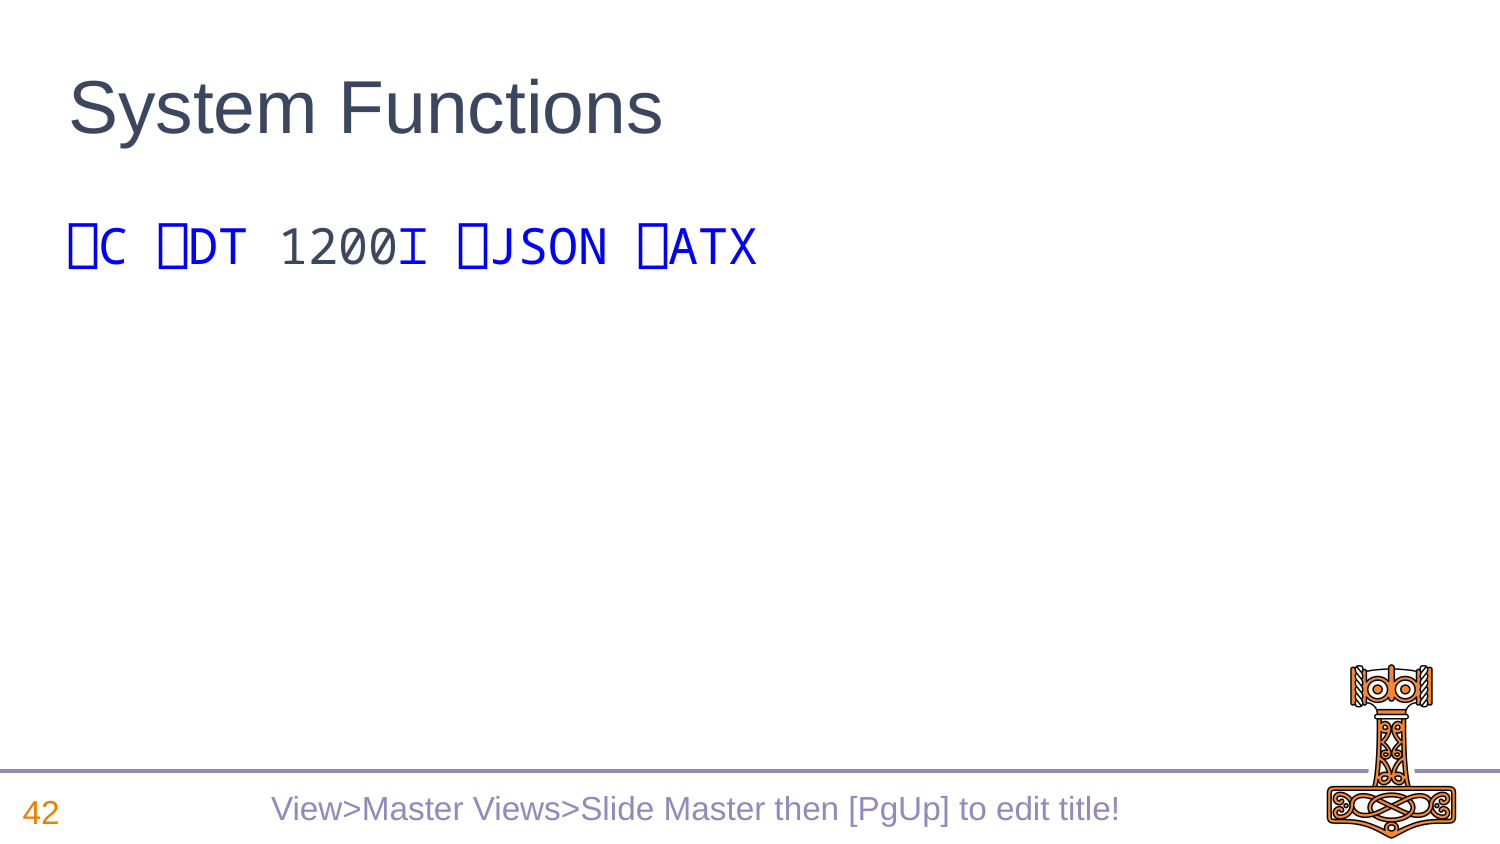

# System Functions
⎕C ⎕DT 1200⌶ ⎕JSON ⎕ATX